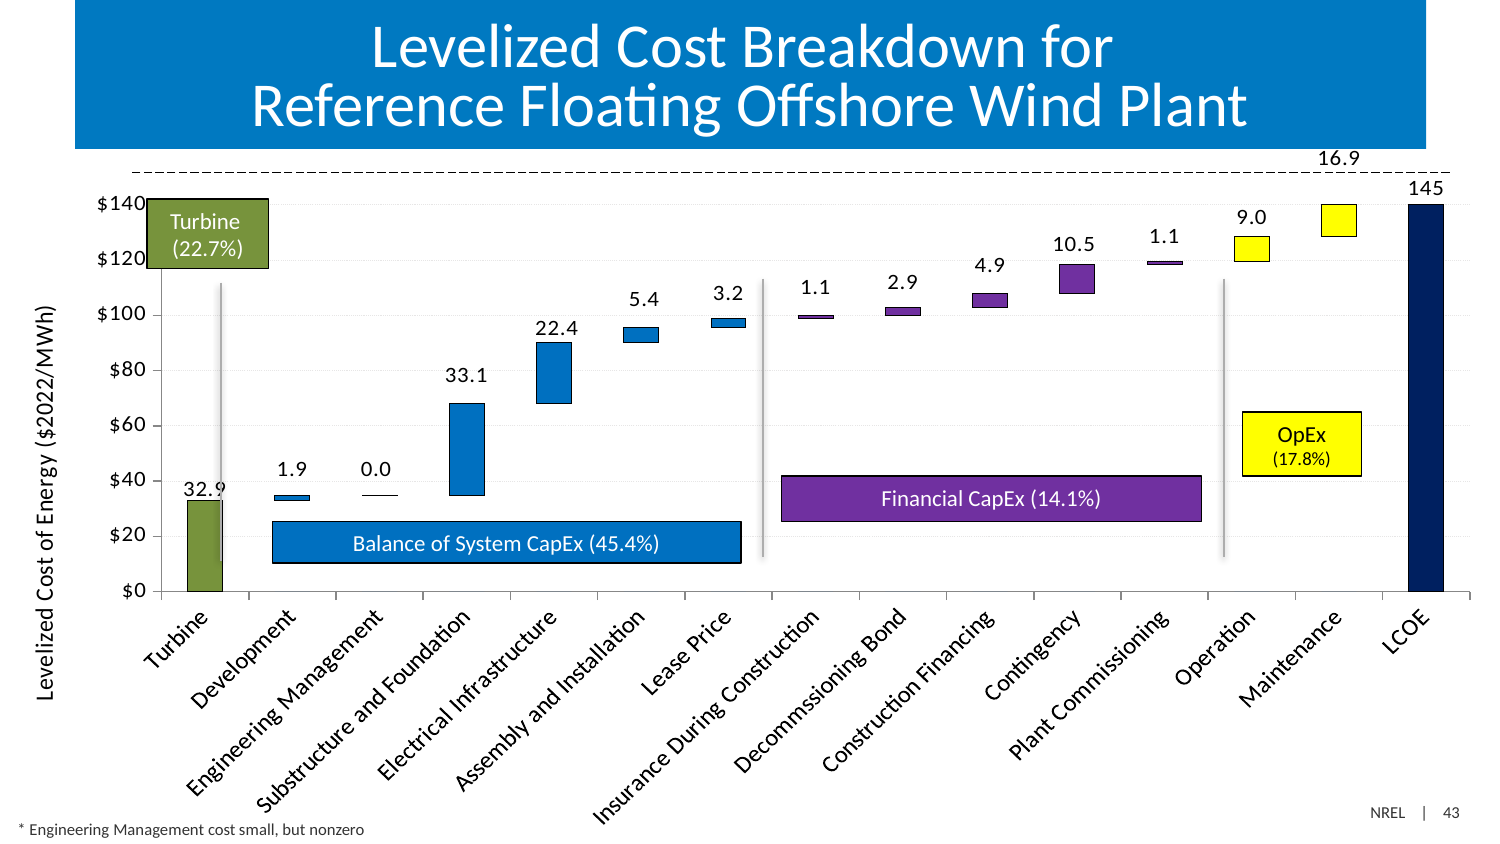

# Levelized Cost Breakdown for Reference Floating Offshore Wind Plant

### Chart

| Category |  |  |  |
|---|---|---|---|
| Turbine | 0.0 | 0.0 | 32.93975063770711 |
| Development | 0.0 | 32.93975063770711 | 1.8624522537037689 |
| Engineering Management | 0.0 | 34.80220289141088 | 0.04185285963379256 |
| Substructure and Foundation | 0.0 | 34.84405575104467 | 33.09592380837764 |
| Electrical Infrastructure | 0.0 | 67.93997955942231 | 22.418019231067273 |
| Assembly and Installation | 0.0 | 90.35799879048959 | 5.397856313324967 |
| Lease Price | 0.0 | 95.75585510381455 | 3.229451905168613 |
| Insurance During Construction | 0.0 | 98.98530700898317 | 1.1412654779770284 |
| Decommssioning Bond | 0.0 | 100.1265724869602 | 2.8549075640939794 |
| Construction Financing | 0.0 | 102.98148005105418 | 4.9398000162217945 |
| Contingency | 0.0 | 107.92128006727597 | 10.464765014360504 |
| Plant Commissioning | None | 118.38604508163648 | 1.1412654779770284 |
| Operation | 0.0 | 119.52731055961351 | 8.994955652776781 |
| Maintenance | 0.0 | 128.5222662123903 | 16.869277295656122 |
| LCOE | 0.0 | 0.0 | 145.39154350804642 |
Turbine  (22.7%)
OpEx (17.8%)
Financial CapEx (14.1%)
Balance of System CapEx (45.4%)
* Engineering Management cost small, but nonzero